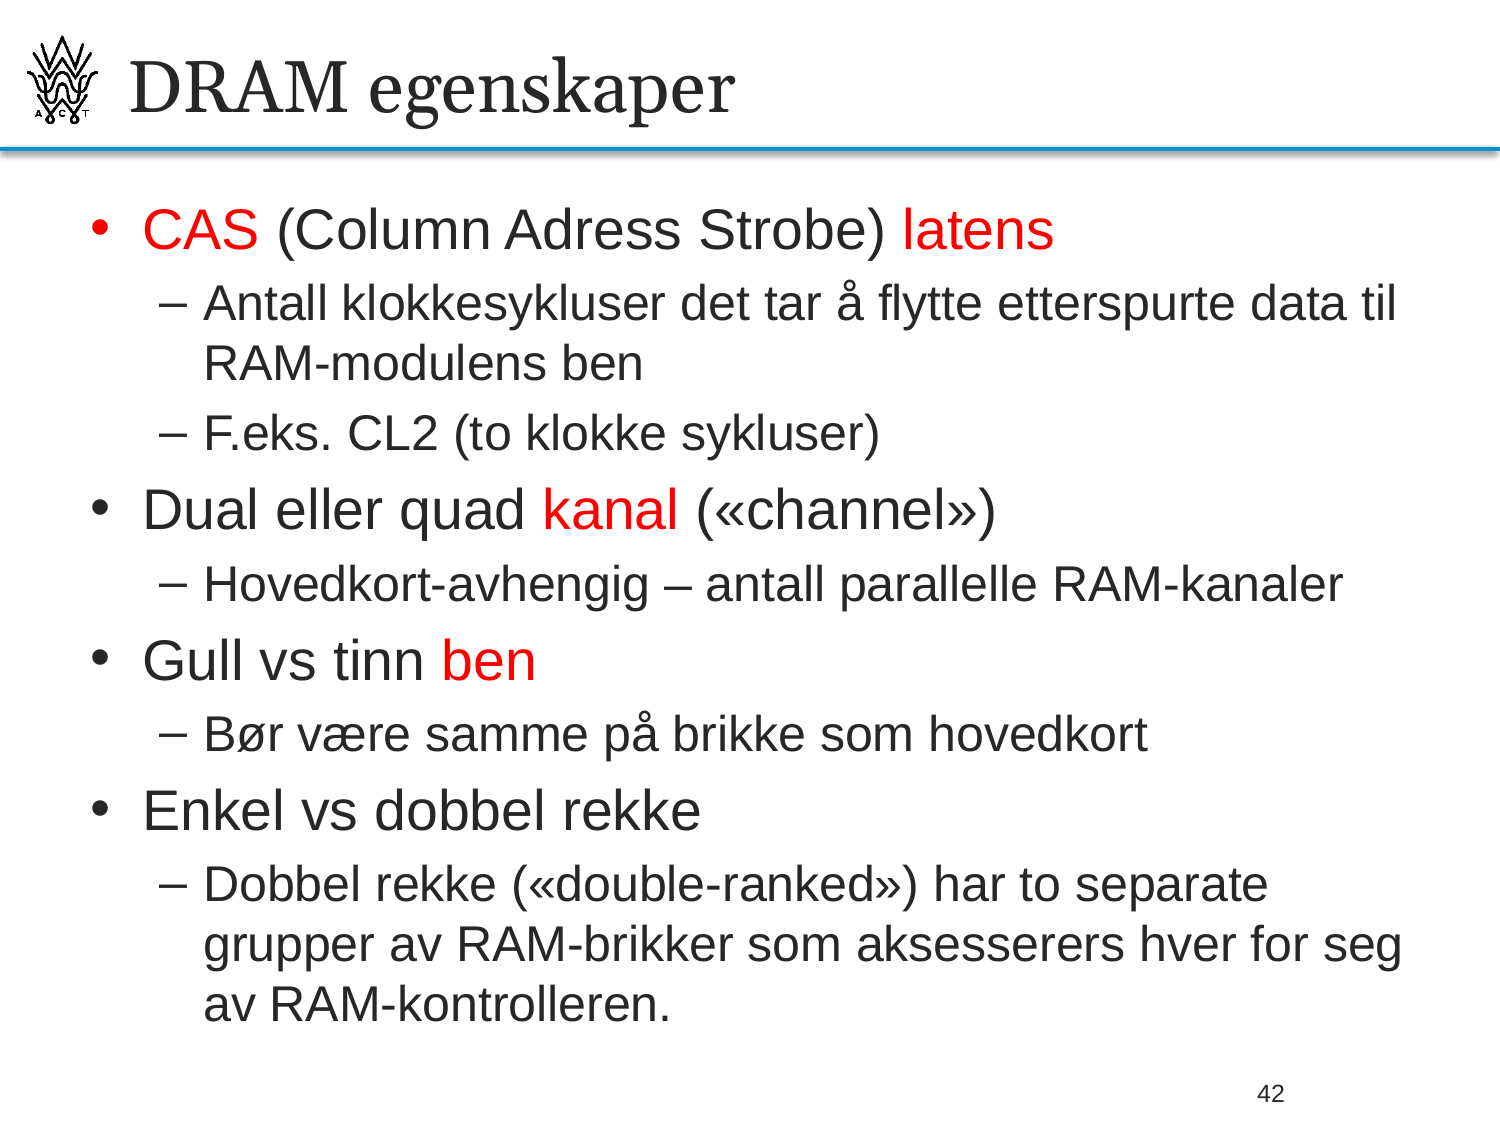

# DRAM egenskaper
CAS (Column Adress Strobe) latens
Antall klokkesykluser det tar å flytte etterspurte data til RAM-modulens ben
F.eks. CL2 (to klokke sykluser)
Dual eller quad kanal («channel»)
Hovedkort-avhengig – antall parallelle RAM-kanaler
Gull vs tinn ben
Bør være samme på brikke som hovedkort
Enkel vs dobbel rekke
Dobbel rekke («double-ranked») har to separate grupper av RAM-brikker som aksesserers hver for seg av RAM-kontrolleren.
26.09.2013
Bjørn O. Listog -- blistog@nith.no
42